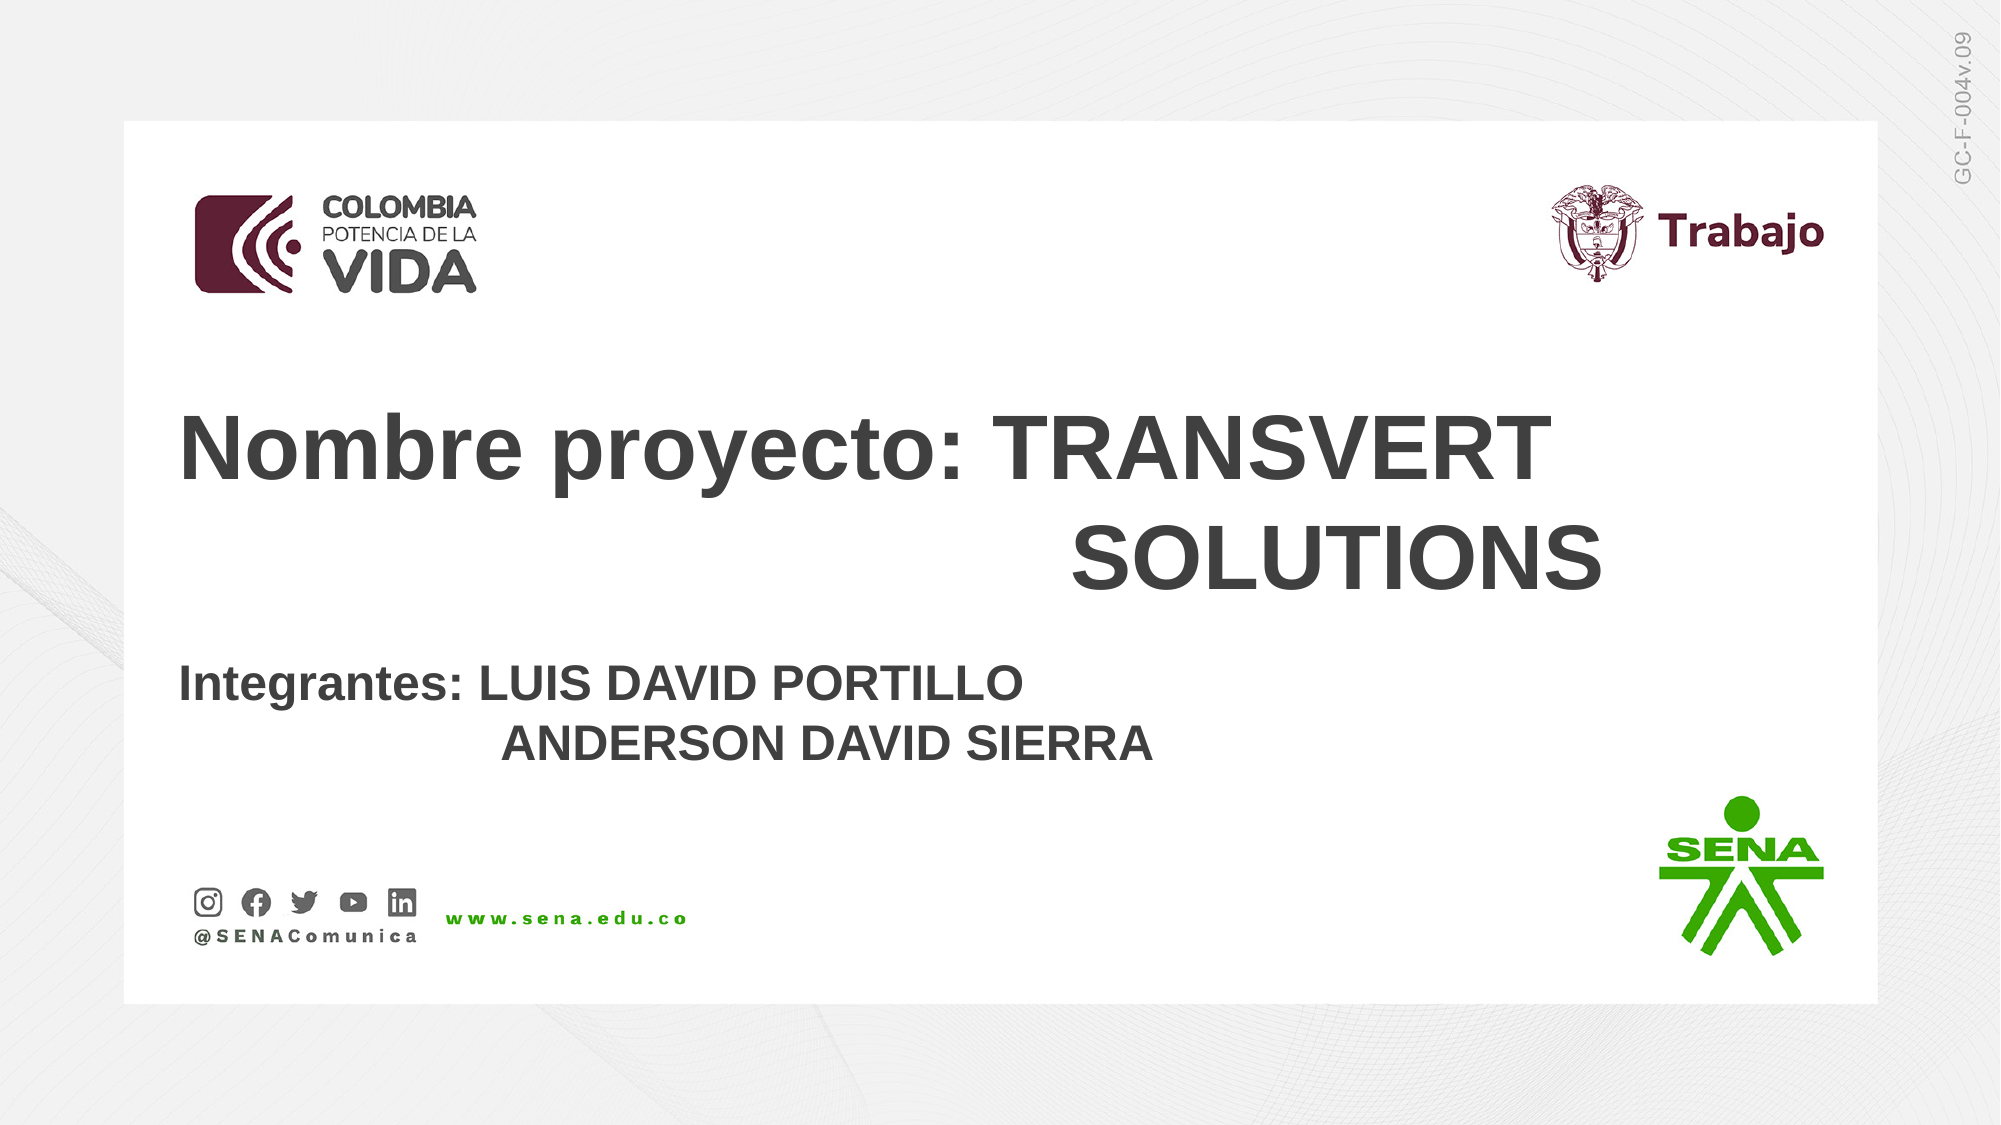

Nombre proyecto: TRANSVERT
                                   SOLUTIONS
Integrantes: LUIS DAVID PORTILLO
                       ANDERSON DAVID SIERRA